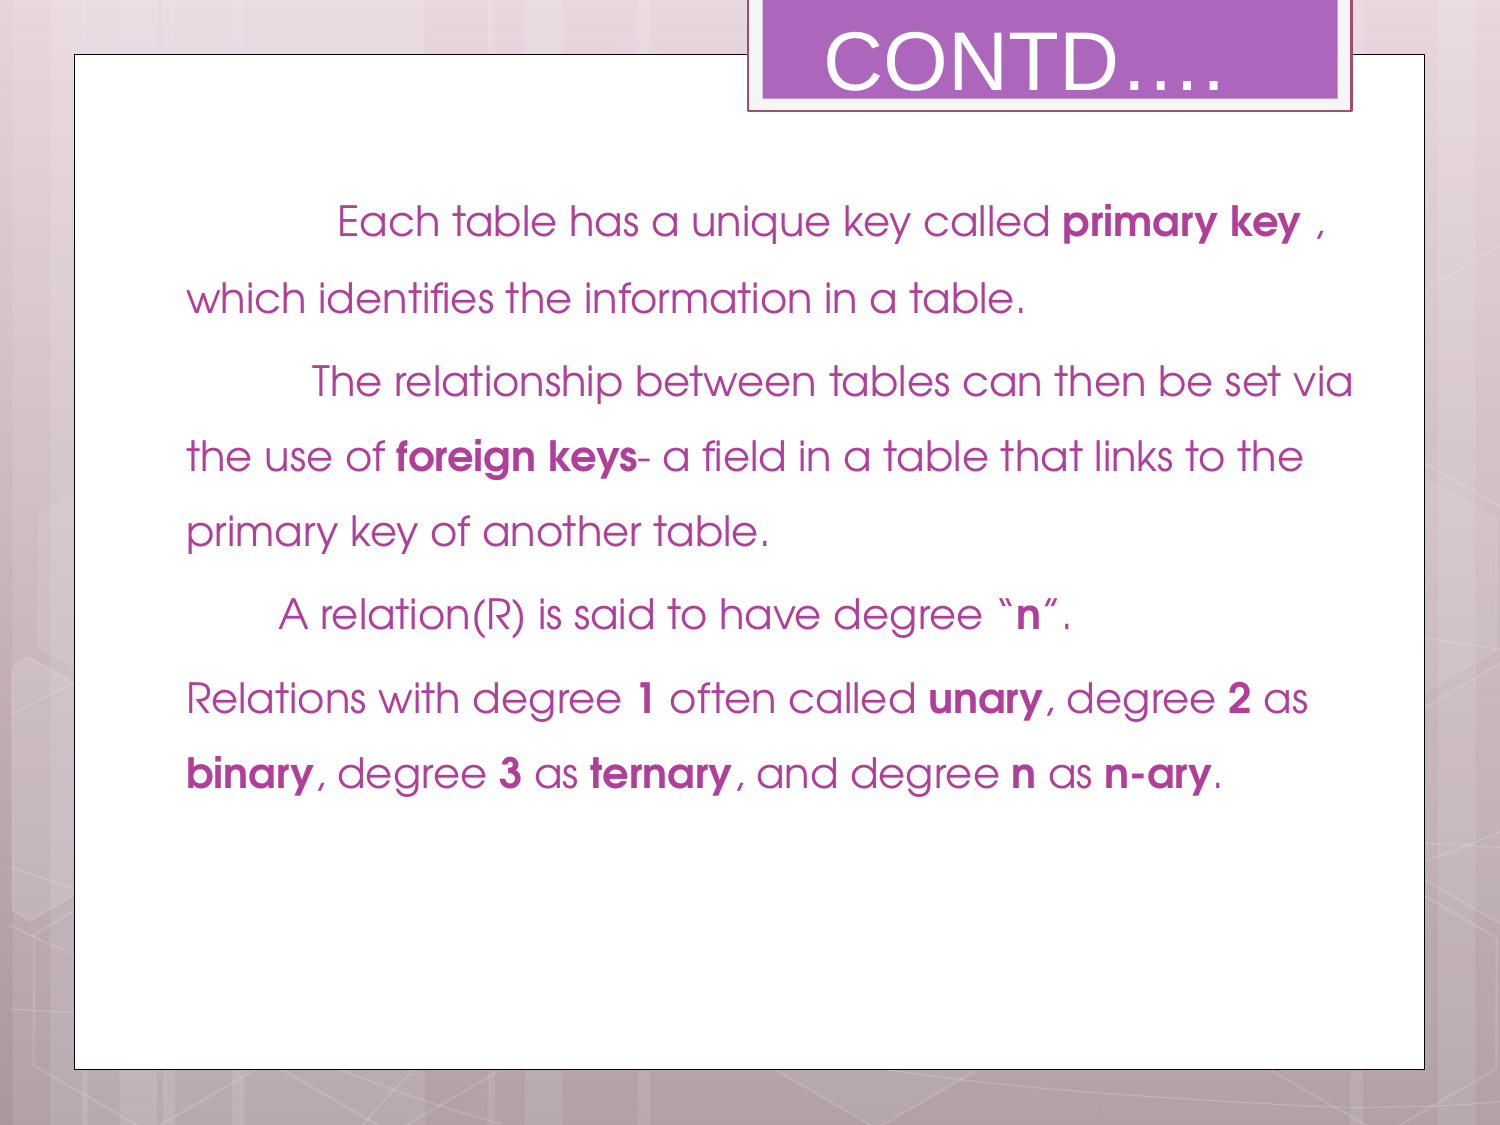

CONTD….
           Each table has a unique key called primary key , which identifies the information in a table.
           The relationship between tables can then be set via the use of foreign keys- a field in a table that links to the primary key of another table.
        A relation(R) is said to have degree “n”.
Relations with degree 1 often called unary, degree 2 as binary, degree 3 as ternary, and degree n as n-ary.